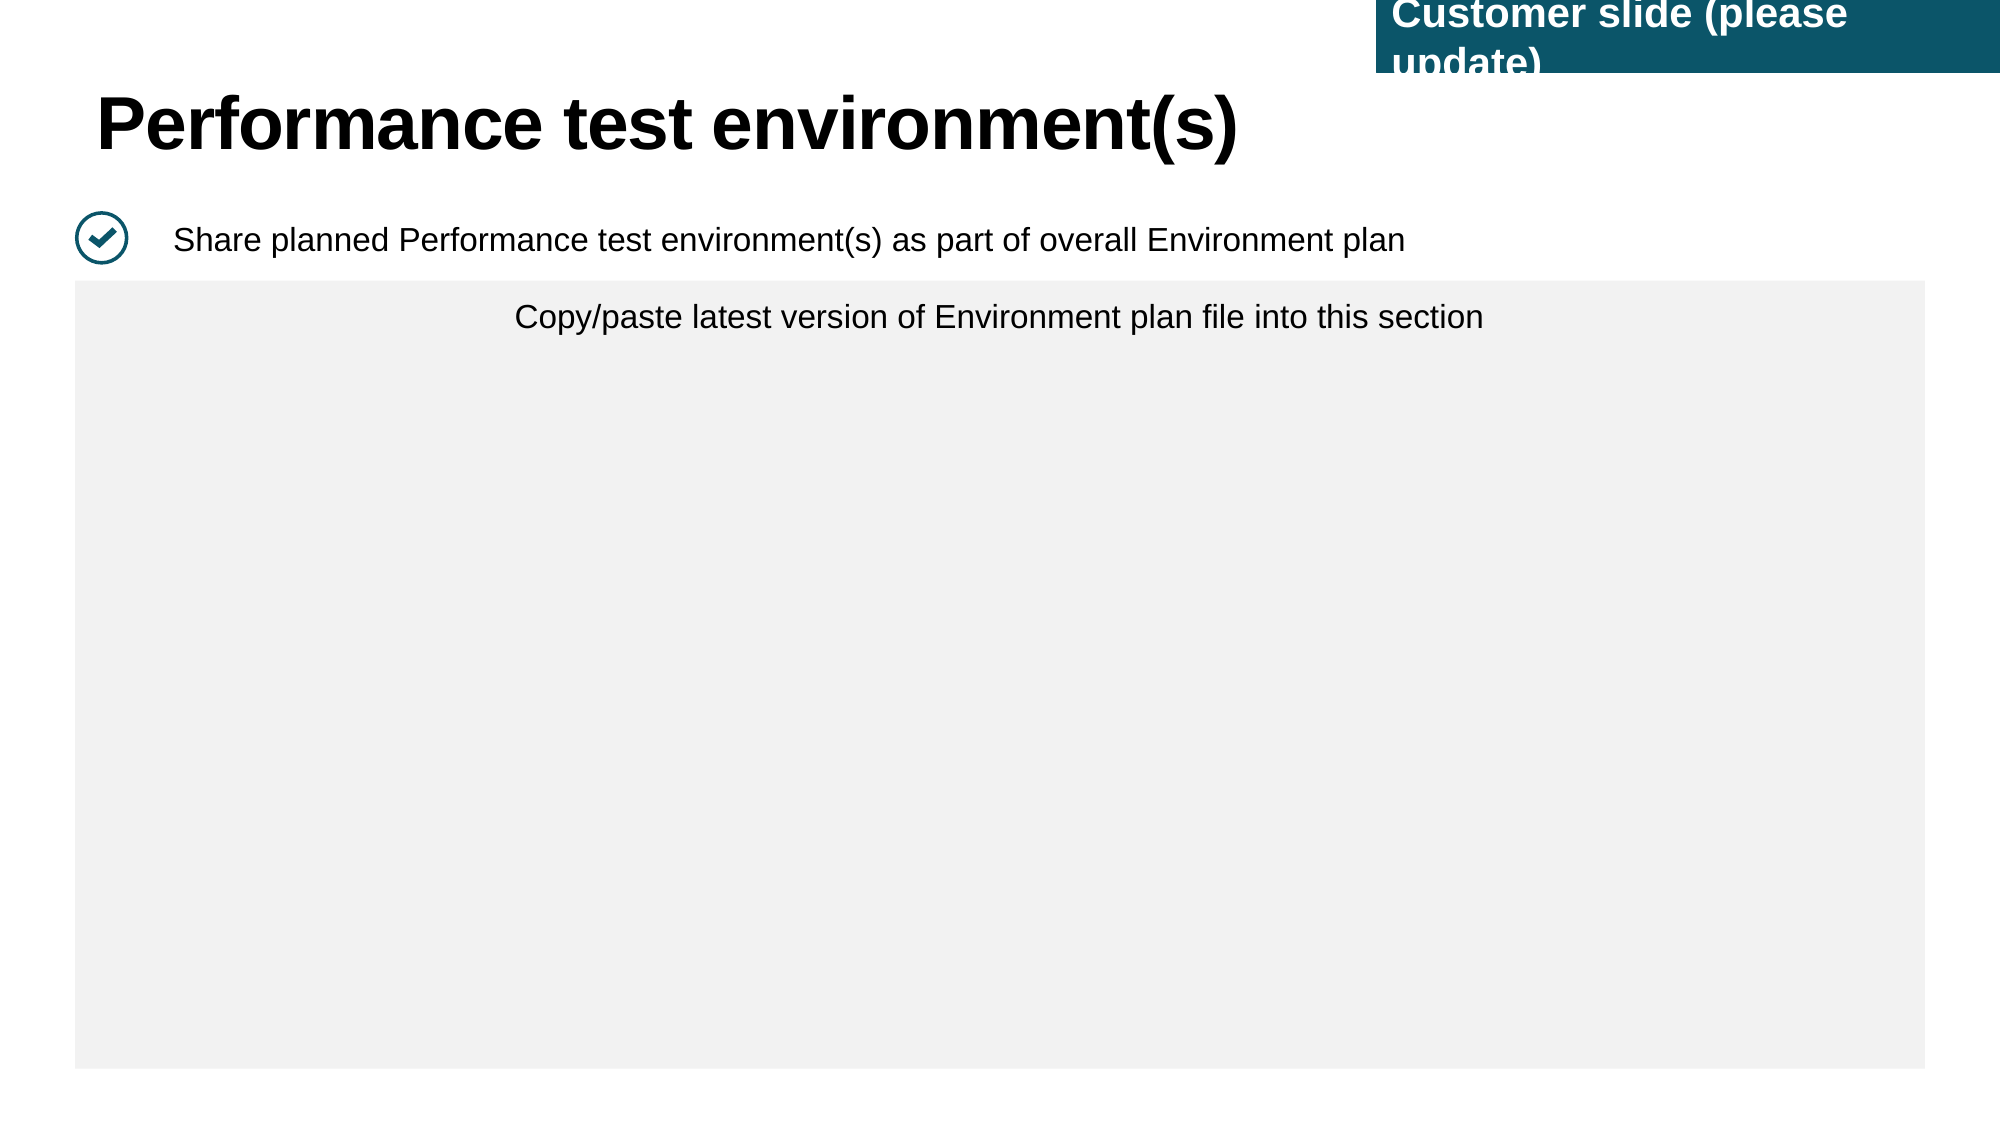

Customer slide (please update)
# Performance test environment(s)
Share planned Performance test environment(s) as part of overall Environment plan

Copy/paste latest version of Environment plan file into this section